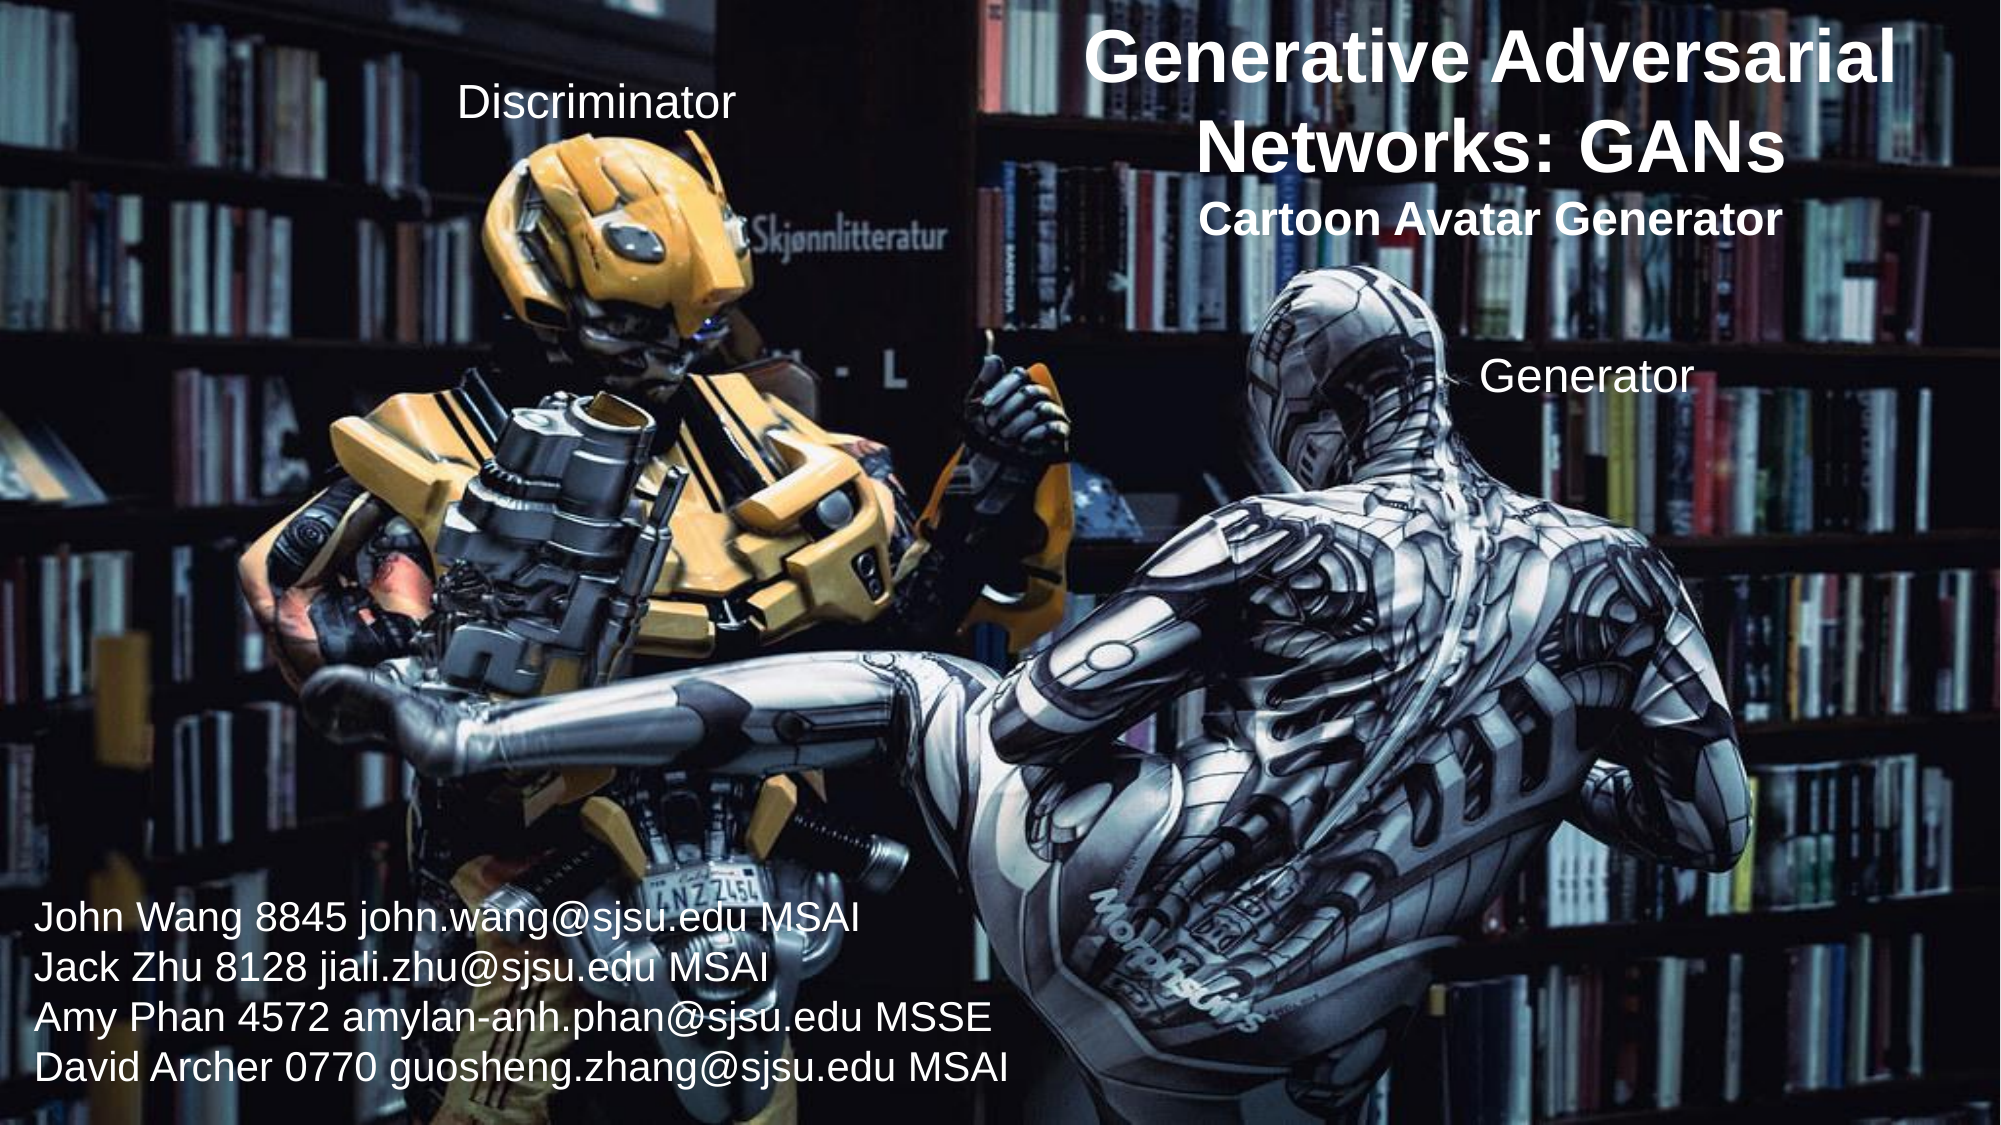

Generative Adversarial Networks: GANs
Cartoon Avatar Generator
Discriminator
Generator
John Wang 8845 john.wang@sjsu.edu MSAI
Jack Zhu 8128 jiali.zhu@sjsu.edu MSAI
Amy Phan 4572 amylan-anh.phan@sjsu.edu MSSE
David Archer 0770 guosheng.zhang@sjsu.edu MSAI